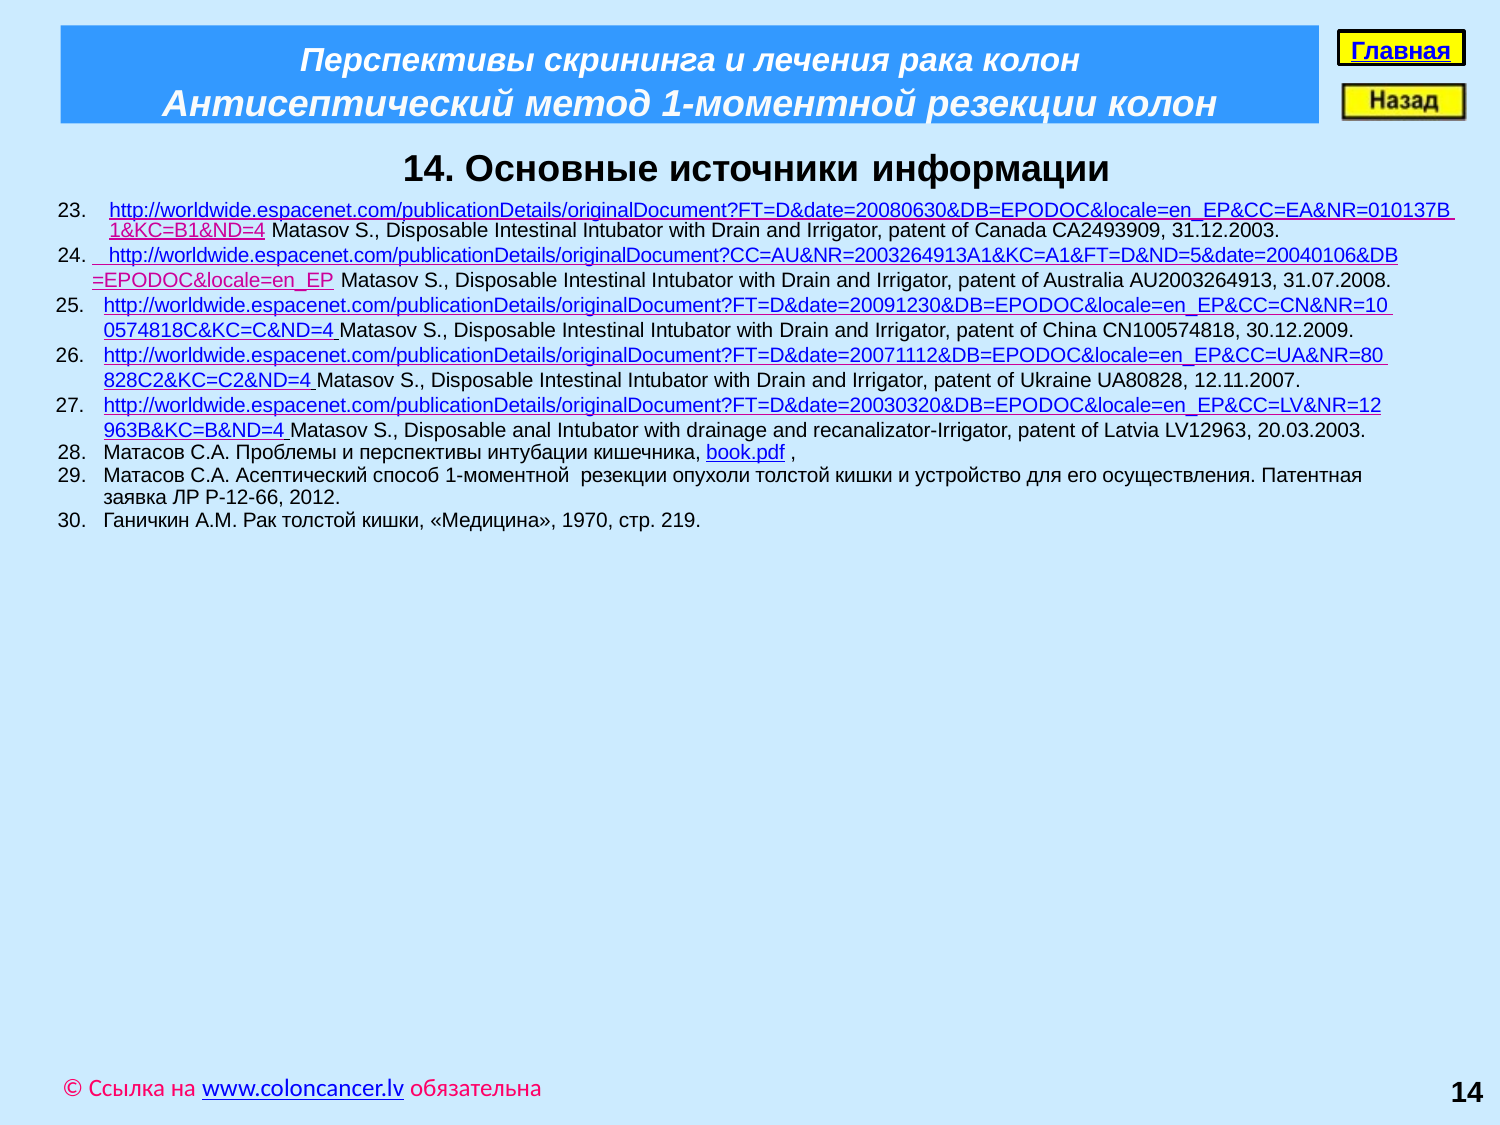

Перспективы скрининга и лечения рака колон
Антисептический метод 1-моментной резекции колон
Главная

14. Основные источники информации
http://worldwide.espacenet.com/publicationDetails/originalDocument?FT=D&date=20080630&DB=EPODOC&locale=en_EP&CC=EA&NR=010137B 1&KC=B1&ND=4 Matasov S., Disposable Intestinal Intubator with Drain and Irrigator, patent of Canada CA2493909, 31.12.2003.
   http://worldwide.espacenet.com/publicationDetails/originalDocument?CC=AU&NR=2003264913A1&KC=A1&FT=D&ND=5&date=20040106&DB
=EPODOC&locale=en_EP Matasov S., Disposable Intestinal Intubator with Drain and Irrigator, patent of Australia AU2003264913, 31.07.2008.
http://worldwide.espacenet.com/publicationDetails/originalDocument?FT=D&date=20091230&DB=EPODOC&locale=en_EP&CC=CN&NR=10 0574818C&KC=C&ND=4 Matasov S., Disposable Intestinal Intubator with Drain and Irrigator, patent of China CN100574818, 30.12.2009.
http://worldwide.espacenet.com/publicationDetails/originalDocument?FT=D&date=20071112&DB=EPODOC&locale=en_EP&CC=UA&NR=80 828C2&KC=C2&ND=4 Matasov S., Disposable Intestinal Intubator with Drain and Irrigator, patent of Ukraine UA80828, 12.11.2007.
http://worldwide.espacenet.com/publicationDetails/originalDocument?FT=D&date=20030320&DB=EPODOC&locale=en_EP&CC=LV&NR=12963B&KC=B&ND=4 Matasov S., Disposable anal Intubator with drainage and recanalizator-Irrigator, patent of Latvia LV12963, 20.03.2003.
Матасов С.А. Проблемы и перспективы интубации кишечника, book.pdf ,
Матасов С.А. Асептический способ 1-моментной  резекции опухоли толстой кишки и устройство для его осуществления. Патентная заявка ЛР Р-12-66, 2012.
Ганичкин А.М. Рак толстой кишки, «Медицина», 1970, стр. 219.
© Ссылка на www.coloncancer.lv обязательна
14